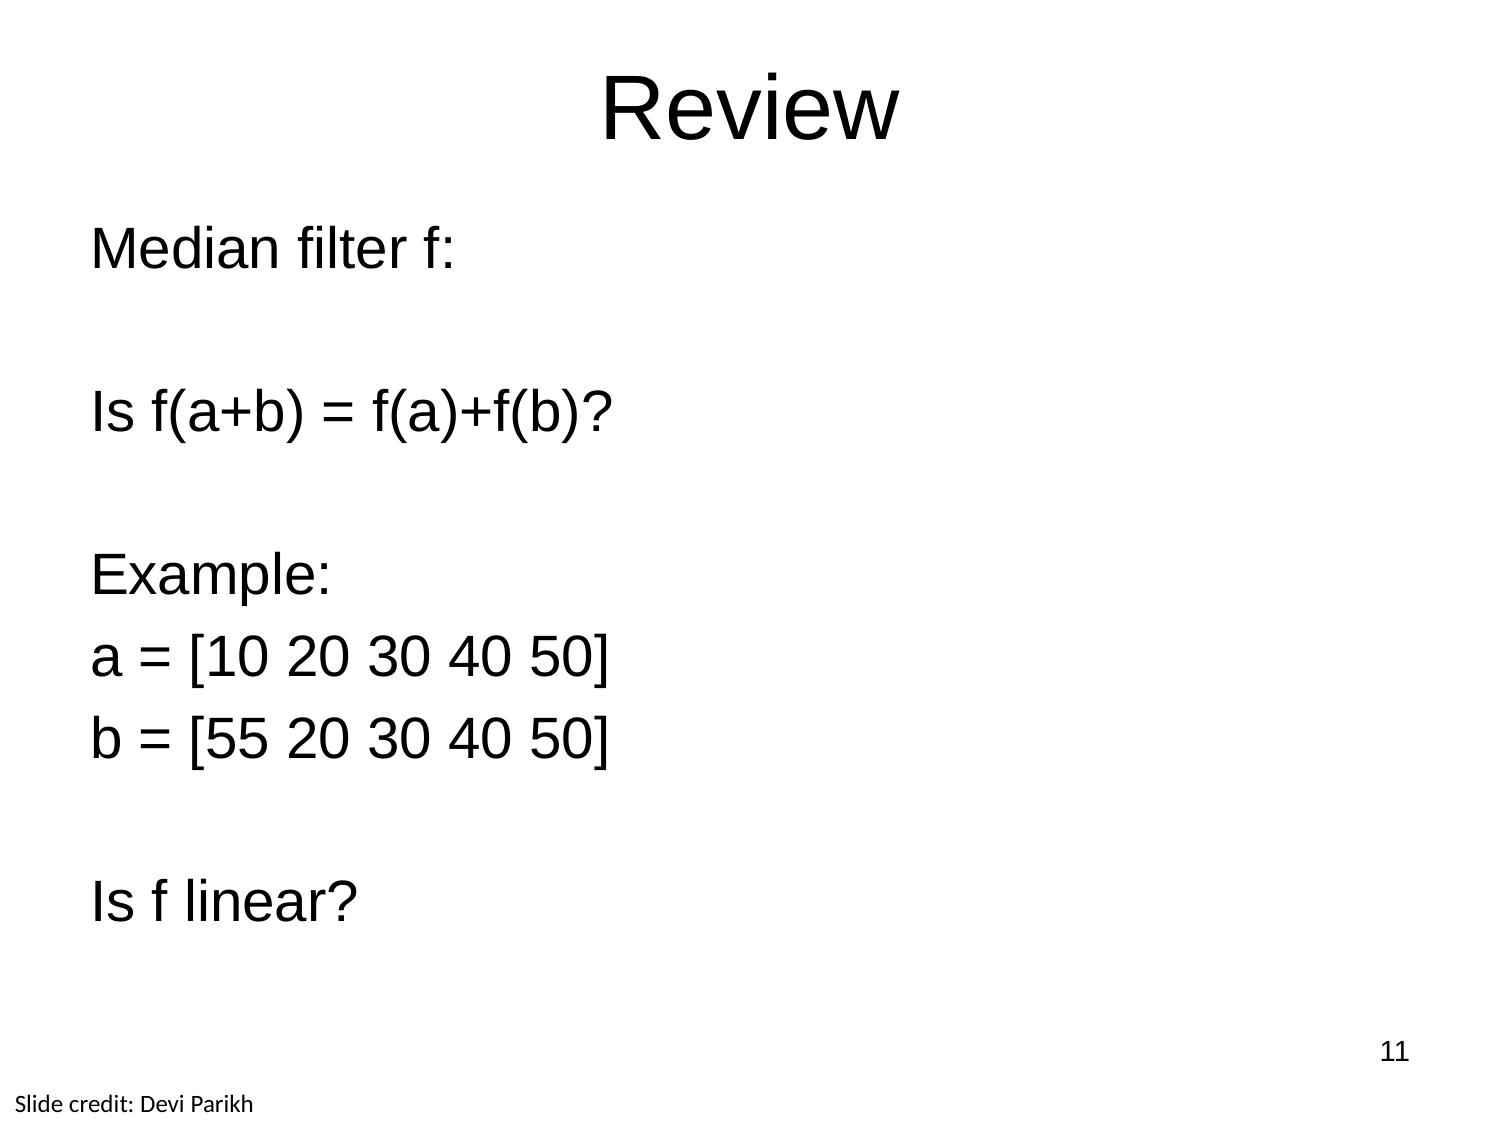

# Review
Median filter f:

Is f(a+b) = f(a)+f(b)?

Example:
a = [10 20 30 40 50]
b = [55 20 30 40 50]

Is f linear?

11
Slide credit: Devi Parikh